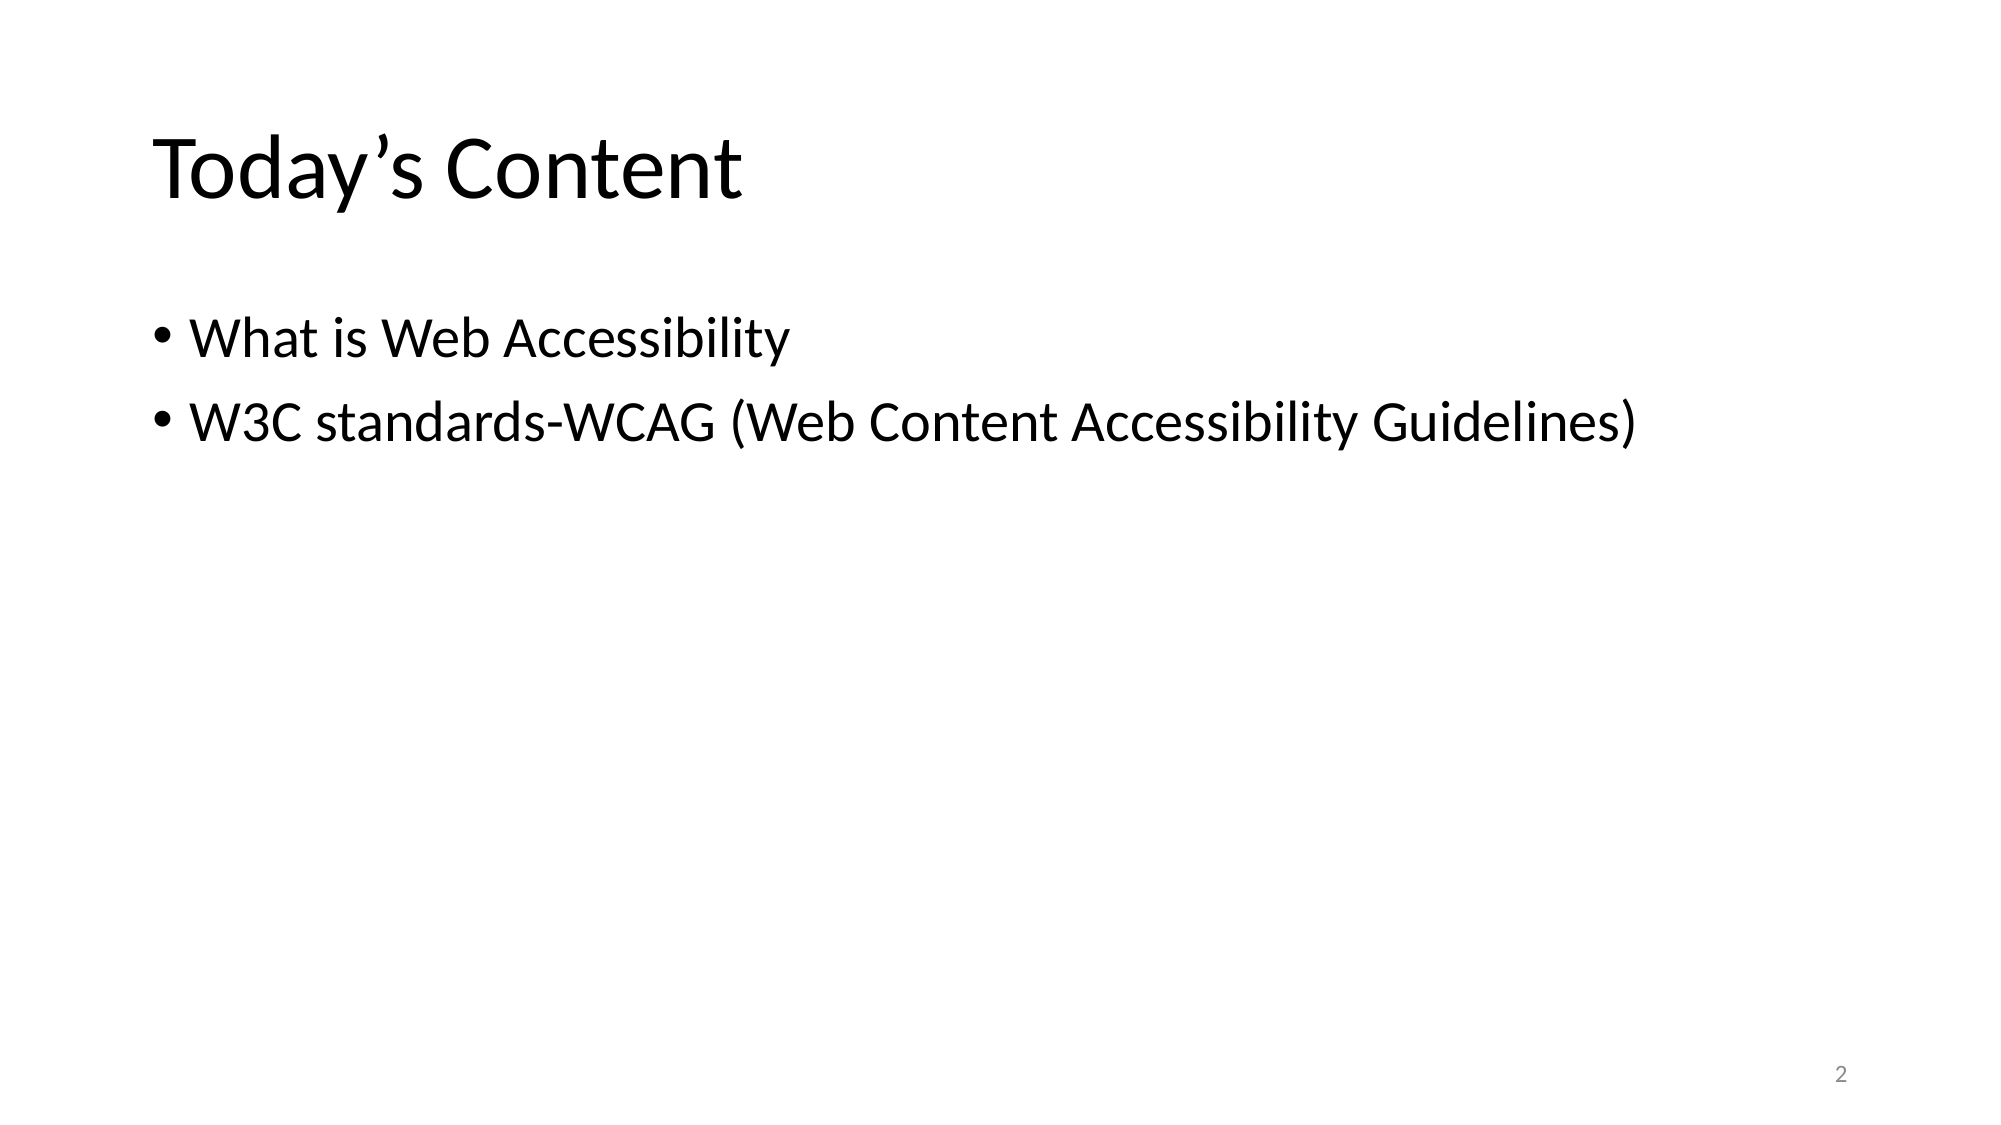

# Today’s Content
What is Web Accessibility
W3C standards-WCAG (Web Content Accessibility Guidelines)
2